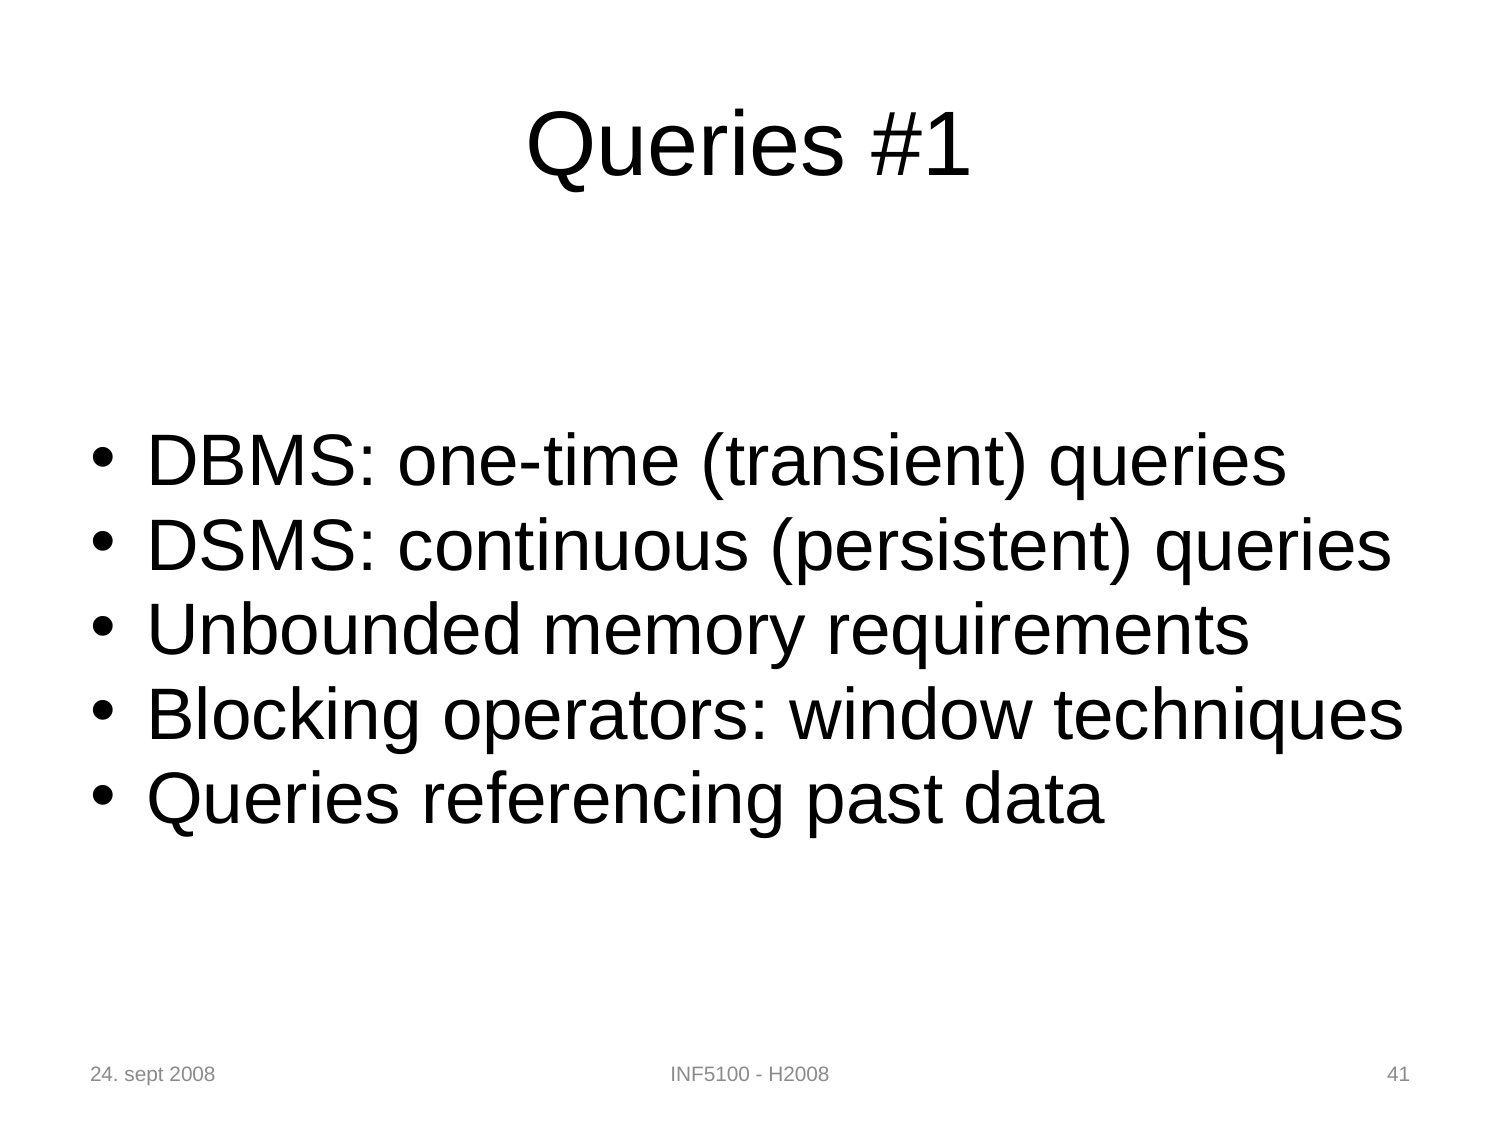

# Queries #1
DBMS: one-time (transient) queries
DSMS: continuous (persistent) queries
Unbounded memory requirements
Blocking operators: window techniques
Queries referencing past data
24. sept 2008
INF5100 - H2008
41